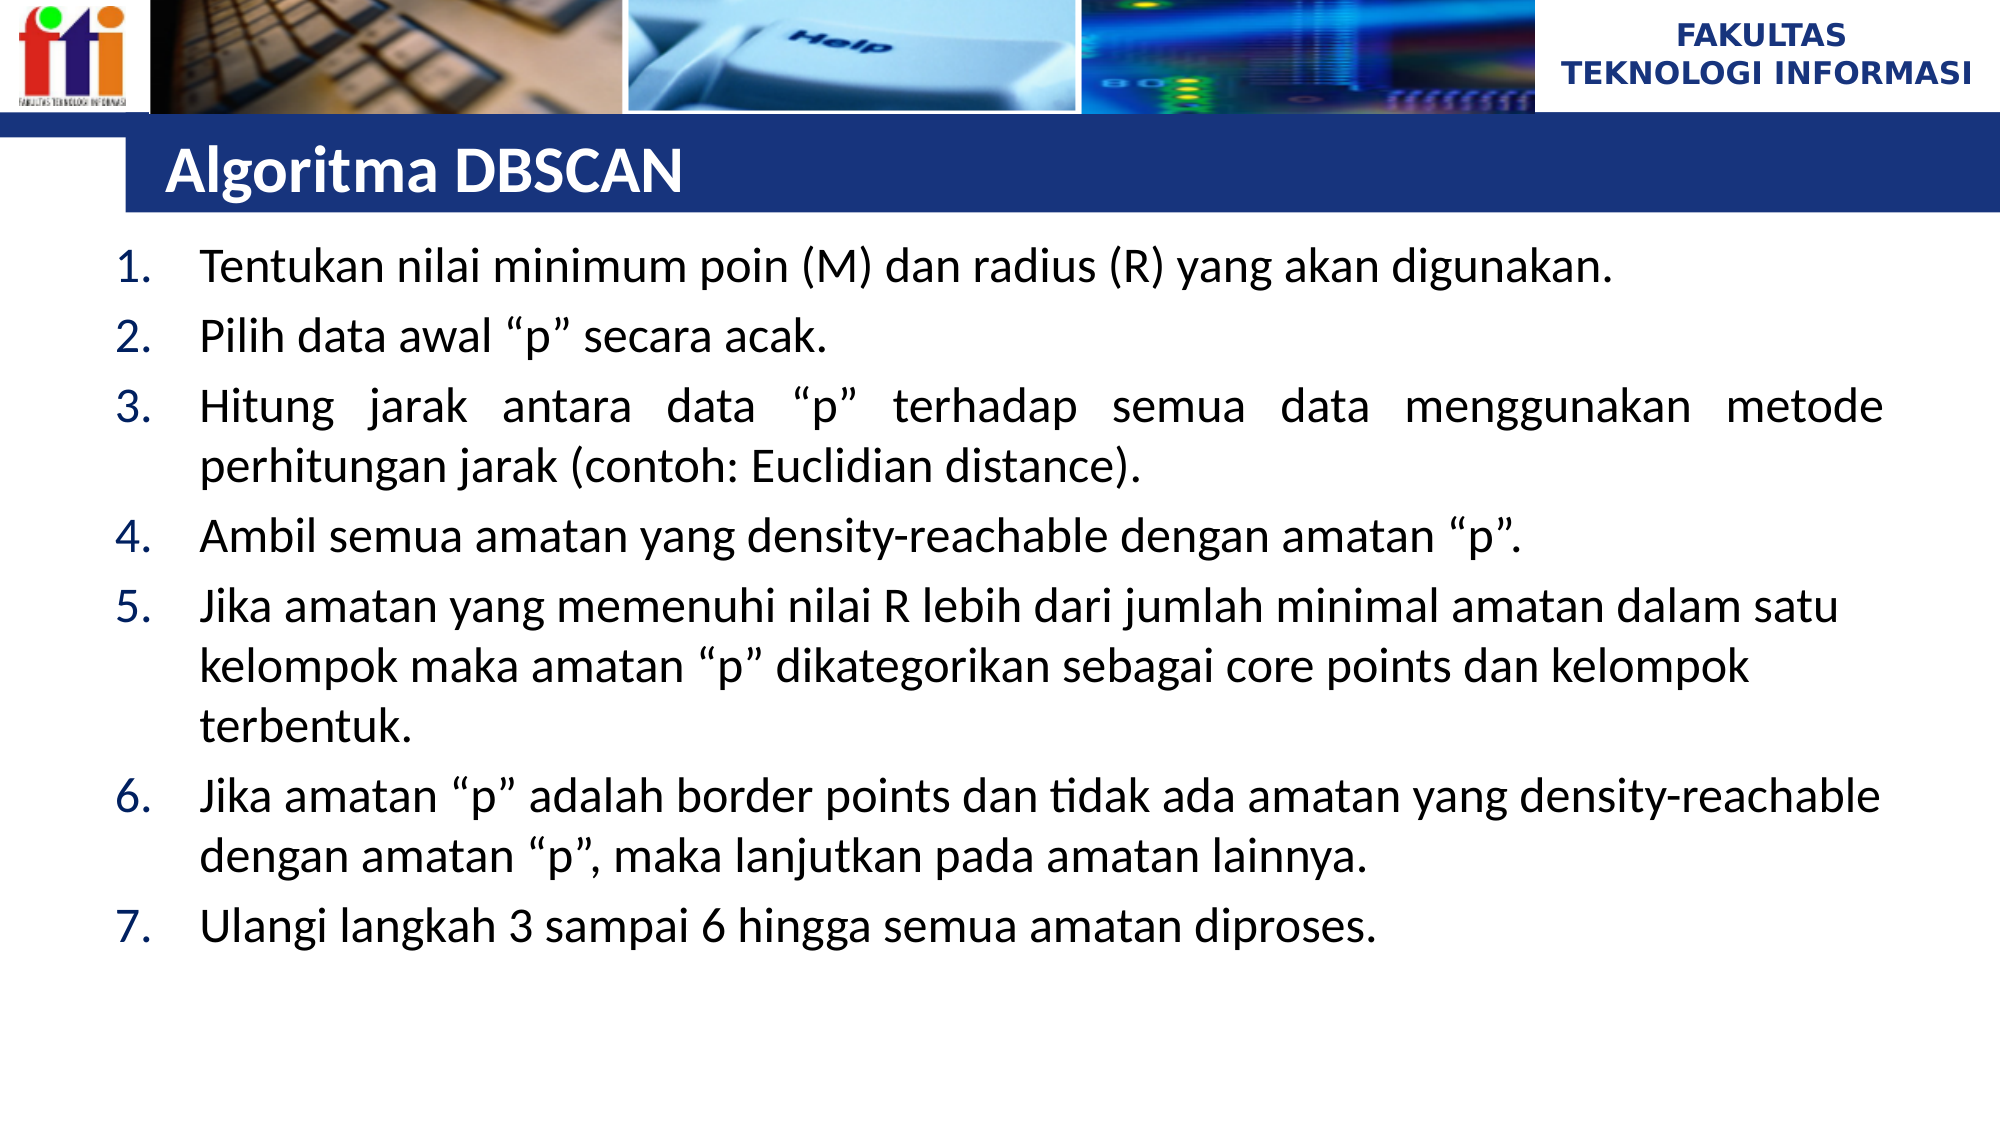

# Algoritma DBSCAN
Tentukan nilai minimum poin (M) dan radius (R) yang akan digunakan.
Pilih data awal “p” secara acak.
Hitung jarak antara data “p” terhadap semua data menggunakan metode perhitungan jarak (contoh: Euclidian distance).
Ambil semua amatan yang density-reachable dengan amatan “p”.
Jika amatan yang memenuhi nilai R lebih dari jumlah minimal amatan dalam satu kelompok maka amatan “p” dikategorikan sebagai core points dan kelompok terbentuk.
Jika amatan “p” adalah border points dan tidak ada amatan yang density-reachable dengan amatan “p”, maka lanjutkan pada amatan lainnya.
Ulangi langkah 3 sampai 6 hingga semua amatan diproses.